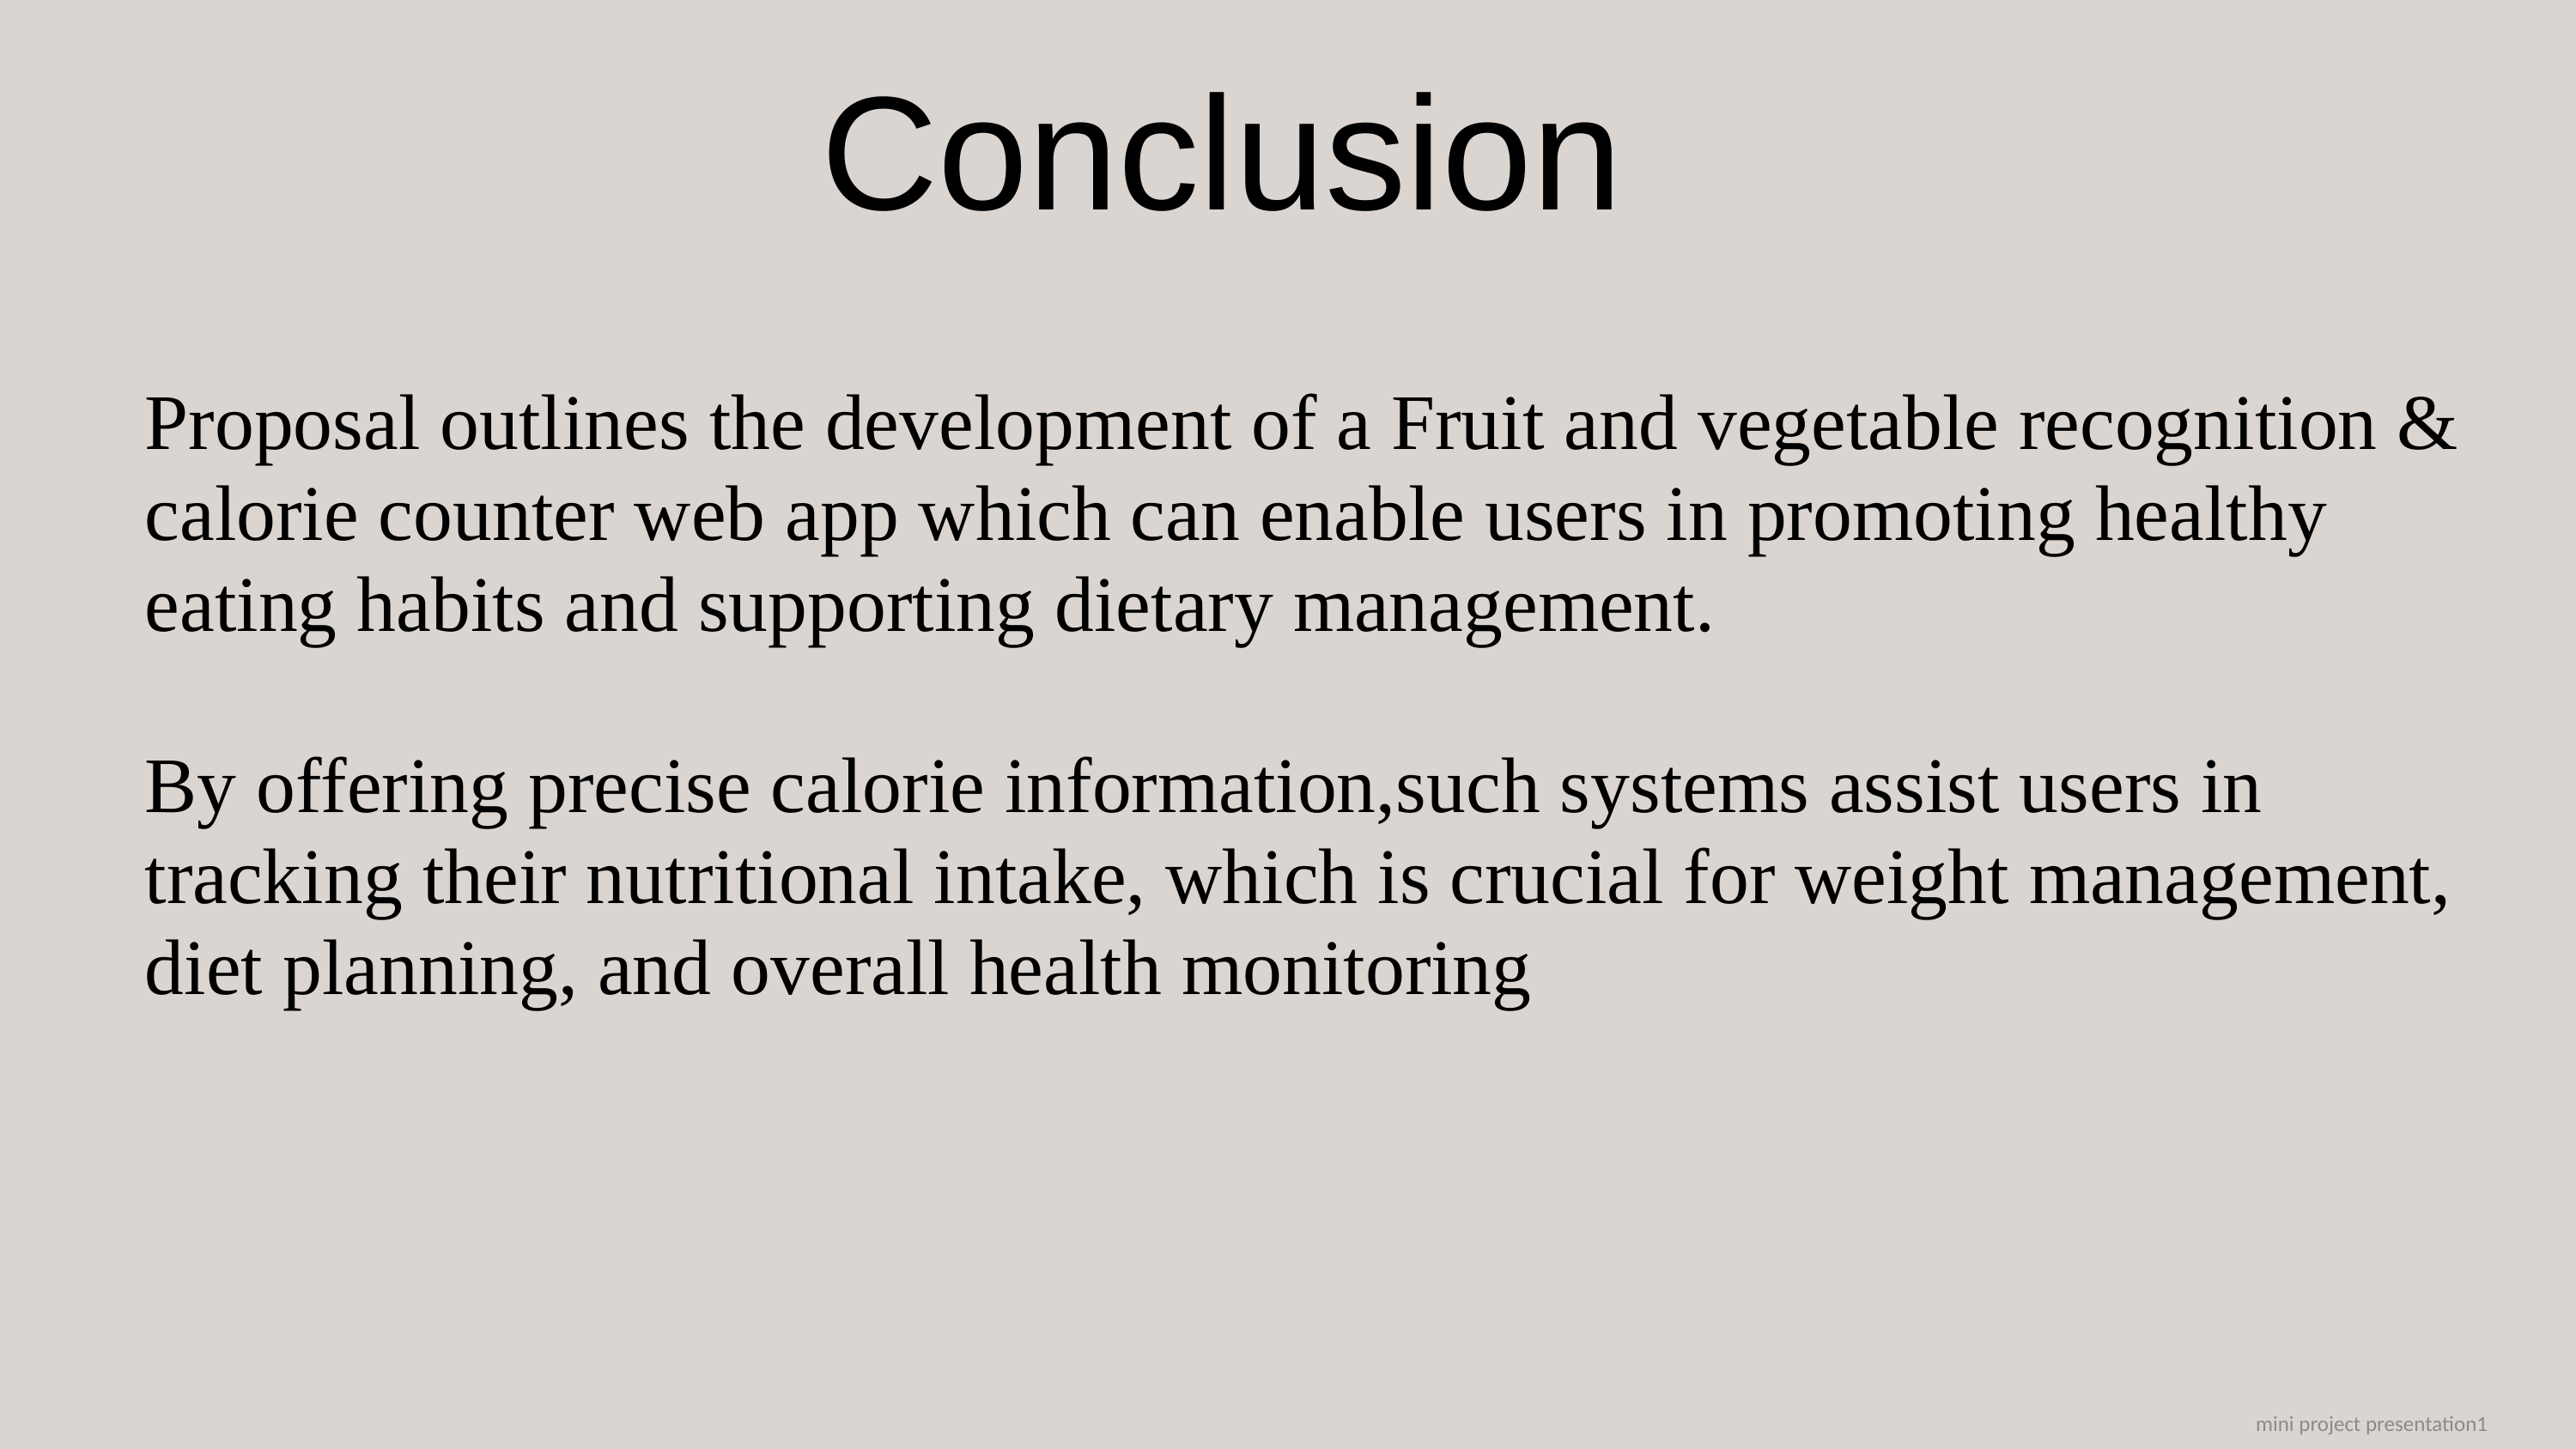

15
Conclusion
Proposal outlines the development of a Fruit and vegetable recognition & calorie counter web app which can enable users in promoting healthy eating habits and supporting dietary management.

By offering precise calorie information,such systems assist users in tracking their nutritional intake, which is crucial for weight management, diet planning, and overall health monitoring

mini project presentation1